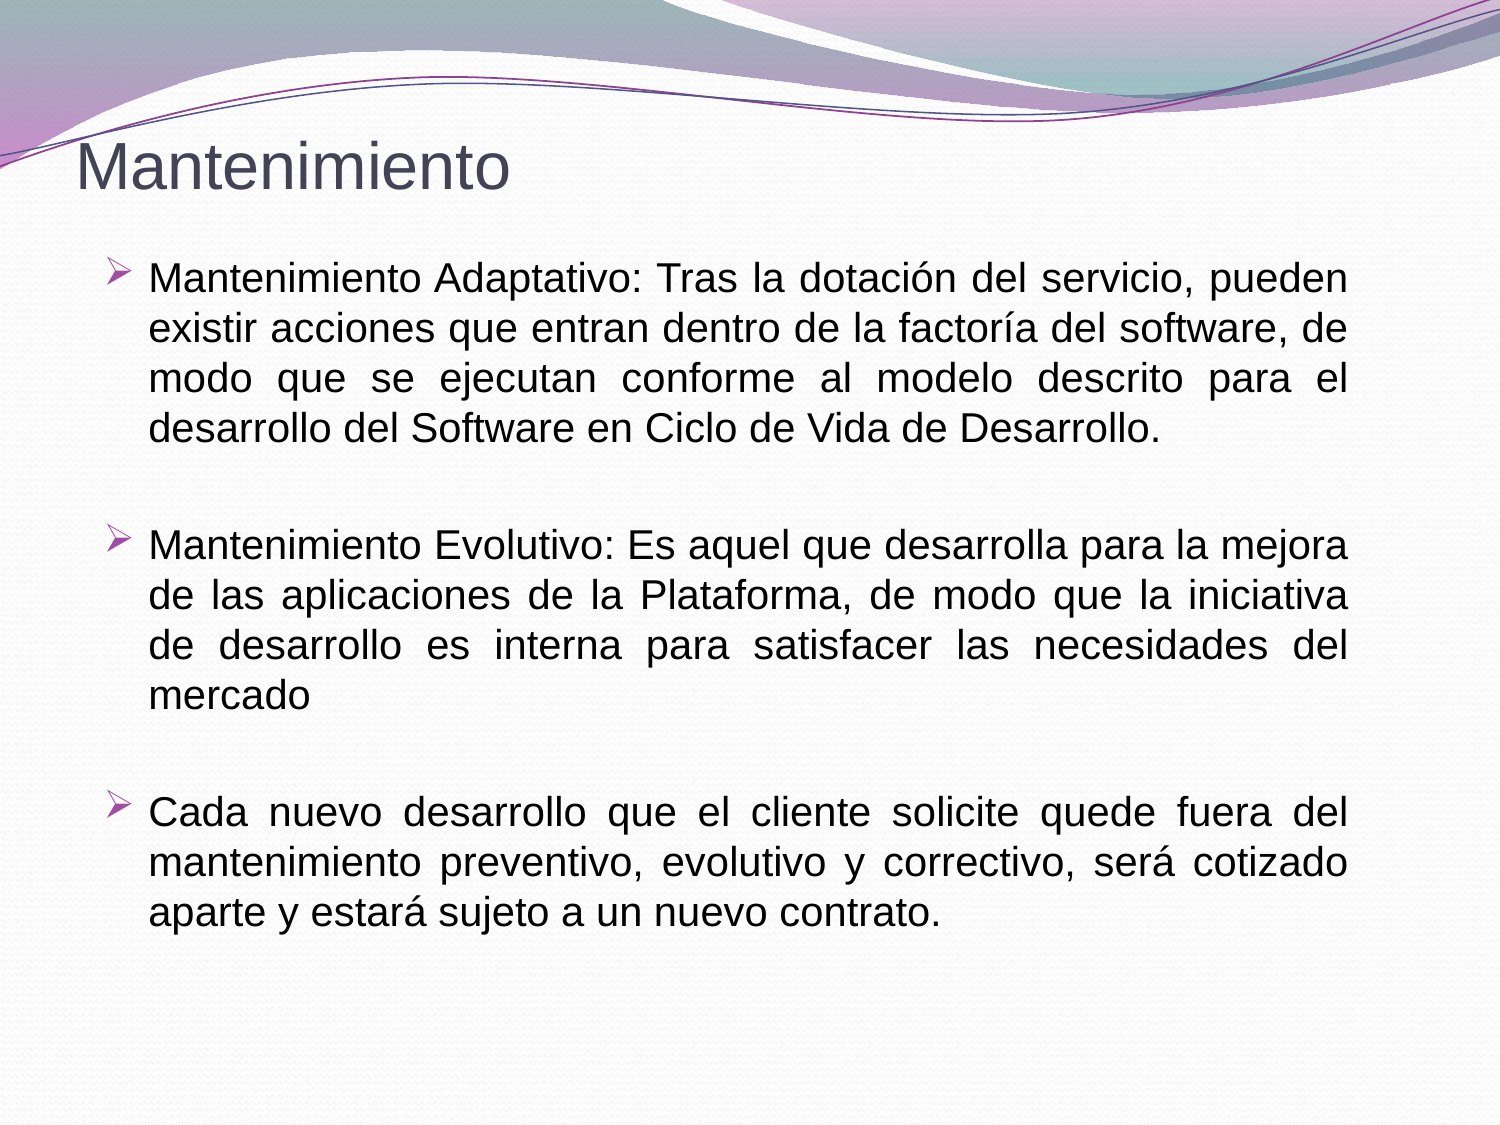

# Mantenimiento

Mantenimiento Adaptativo: Tras la dotación del servicio, pueden existir acciones que entran dentro de la factoría del software, de modo que se ejecutan conforme al modelo descrito para el desarrollo del Software en Ciclo de Vida de Desarrollo.

Mantenimiento Evolutivo: Es aquel que desarrolla para la mejora de las aplicaciones de la Plataforma, de modo que la iniciativa de desarrollo es interna para satisfacer las necesidades del mercado

Cada nuevo desarrollo que el cliente solicite quede fuera del mantenimiento preventivo, evolutivo y correctivo, será cotizado aparte y estará sujeto a un nuevo contrato.